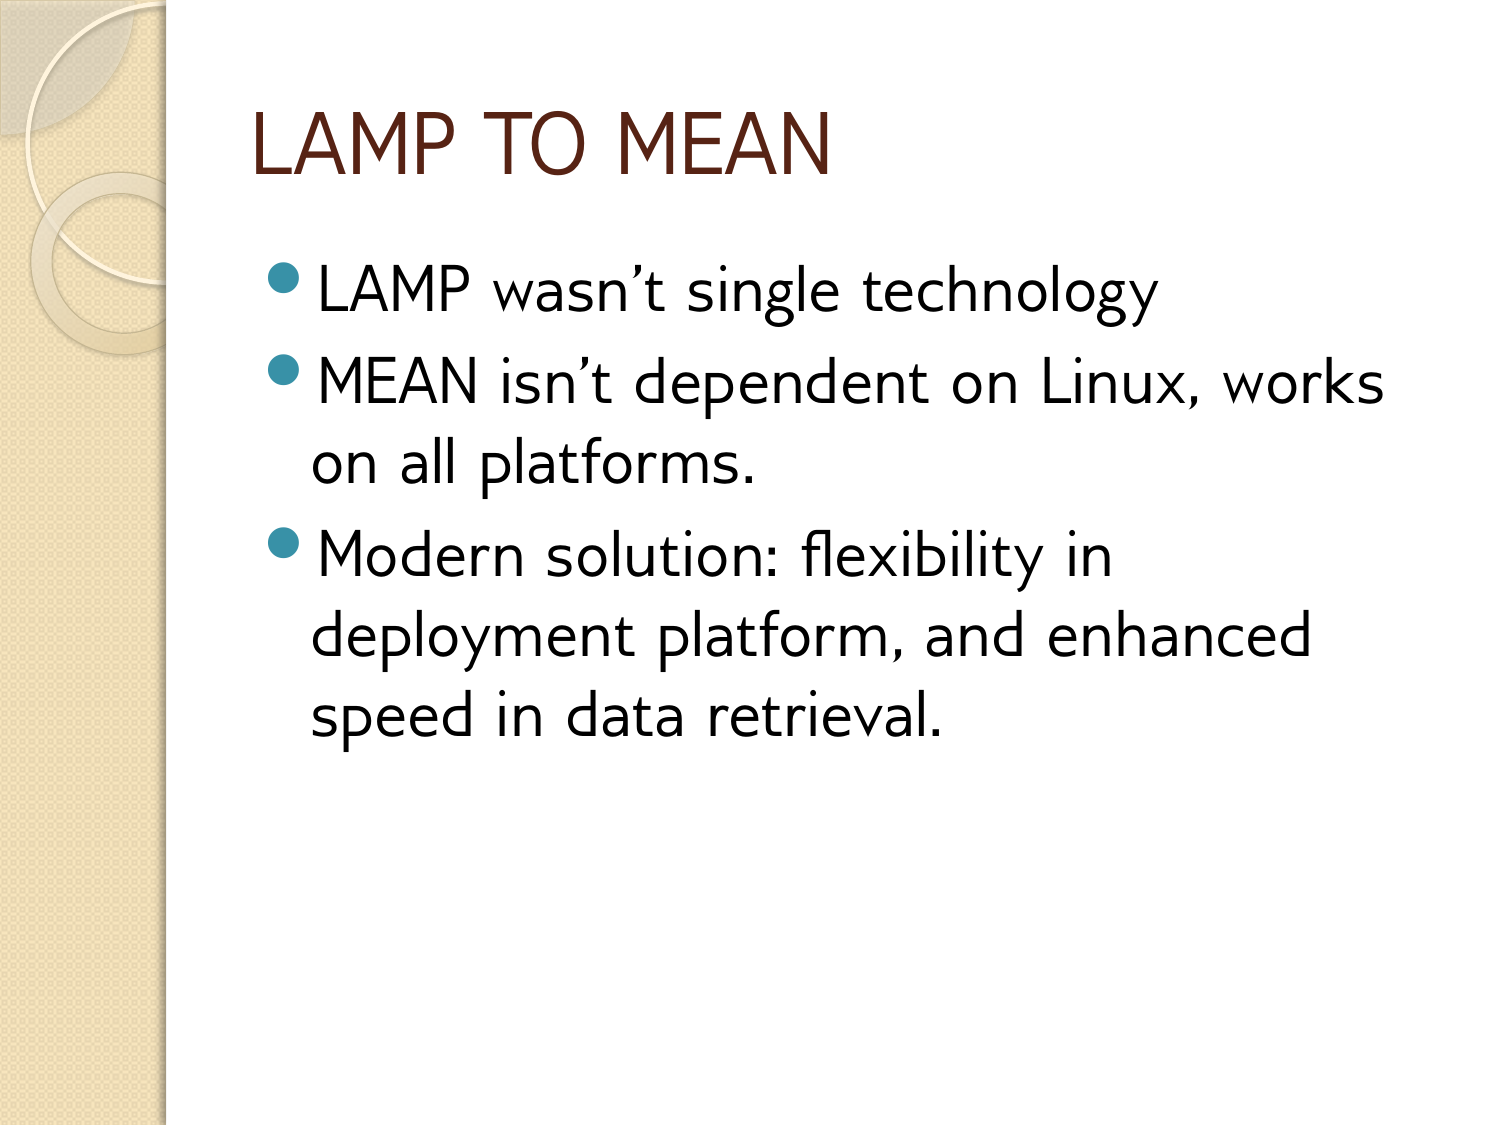

# LAMP TO MEAN
LAMP wasn’t single technology
MEAN isn’t dependent on Linux, works on all platforms.
Modern solution: flexibility in deployment platform, and enhanced speed in data retrieval.